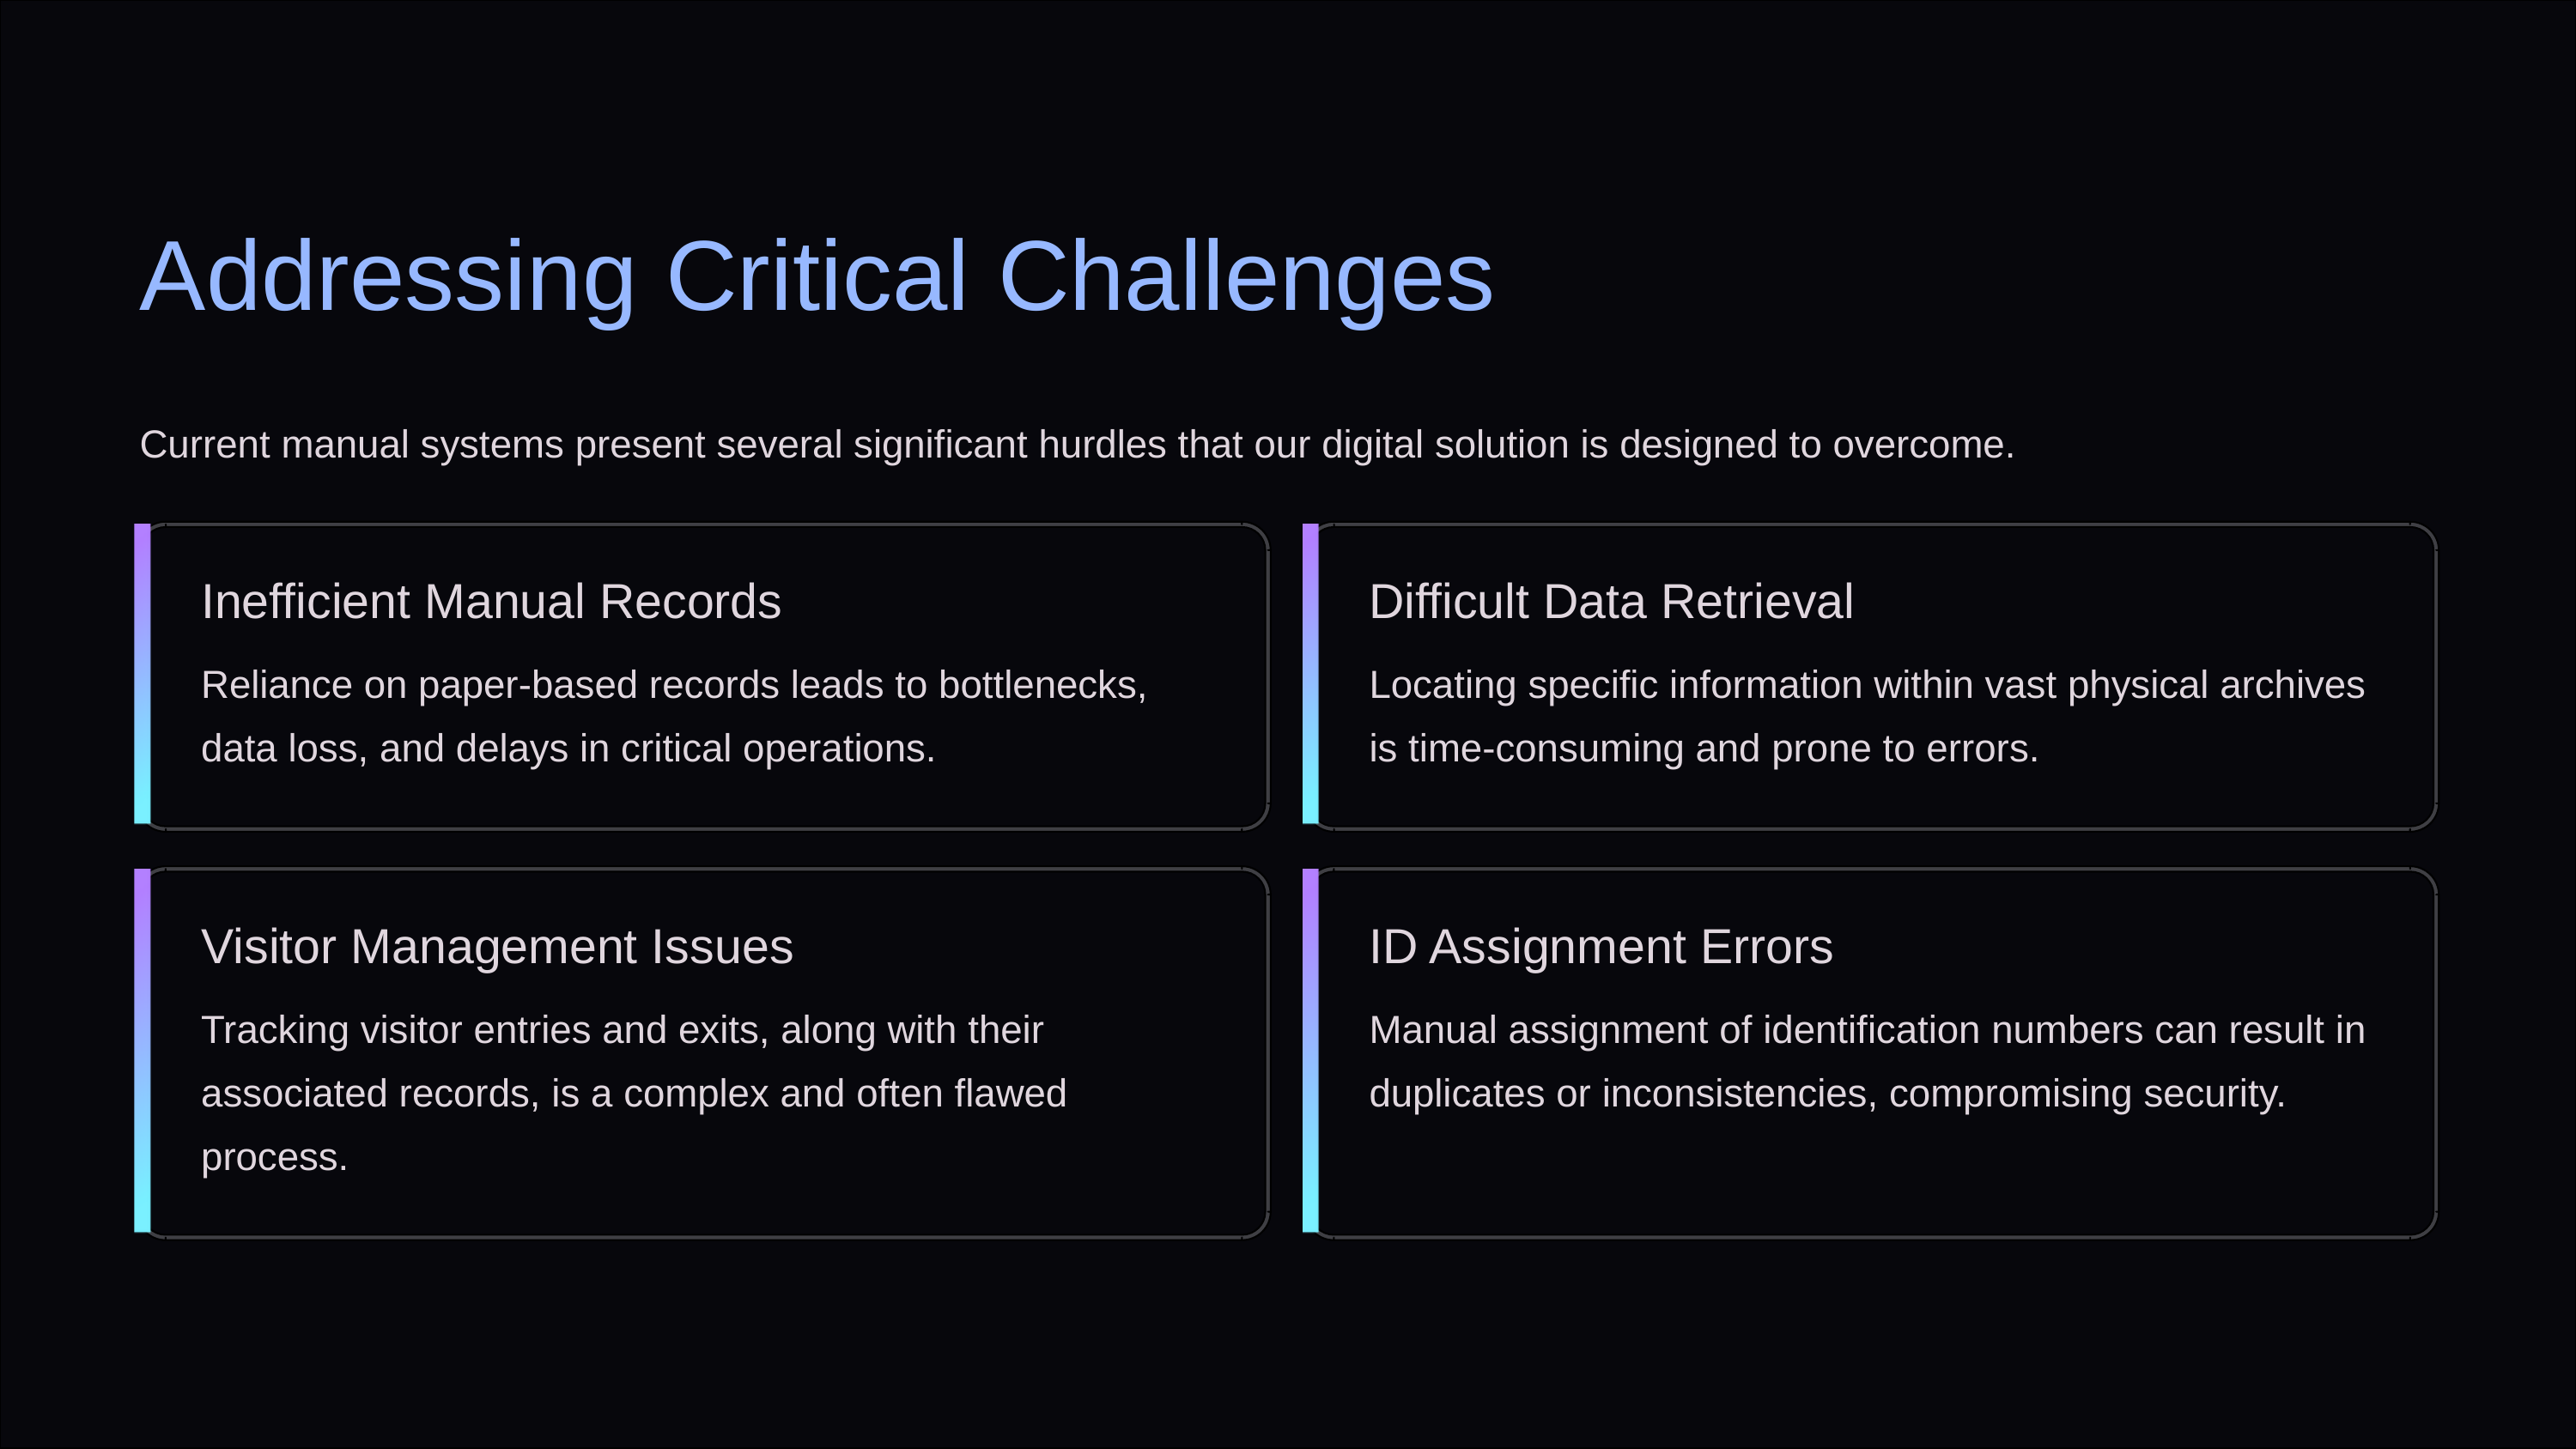

Addressing Critical Challenges
Current manual systems present several significant hurdles that our digital solution is designed to overcome.

Inefficient Manual Records
Difficult Data Retrieval
Reliance on paper-based records leads to bottlenecks, data loss, and delays in critical operations.
Locating specific information within vast physical archives is time-consuming and prone to errors.

Visitor Management Issues
ID Assignment Errors
Tracking visitor entries and exits, along with their associated records, is a complex and often flawed process.
Manual assignment of identification numbers can result in duplicates or inconsistencies, compromising security.